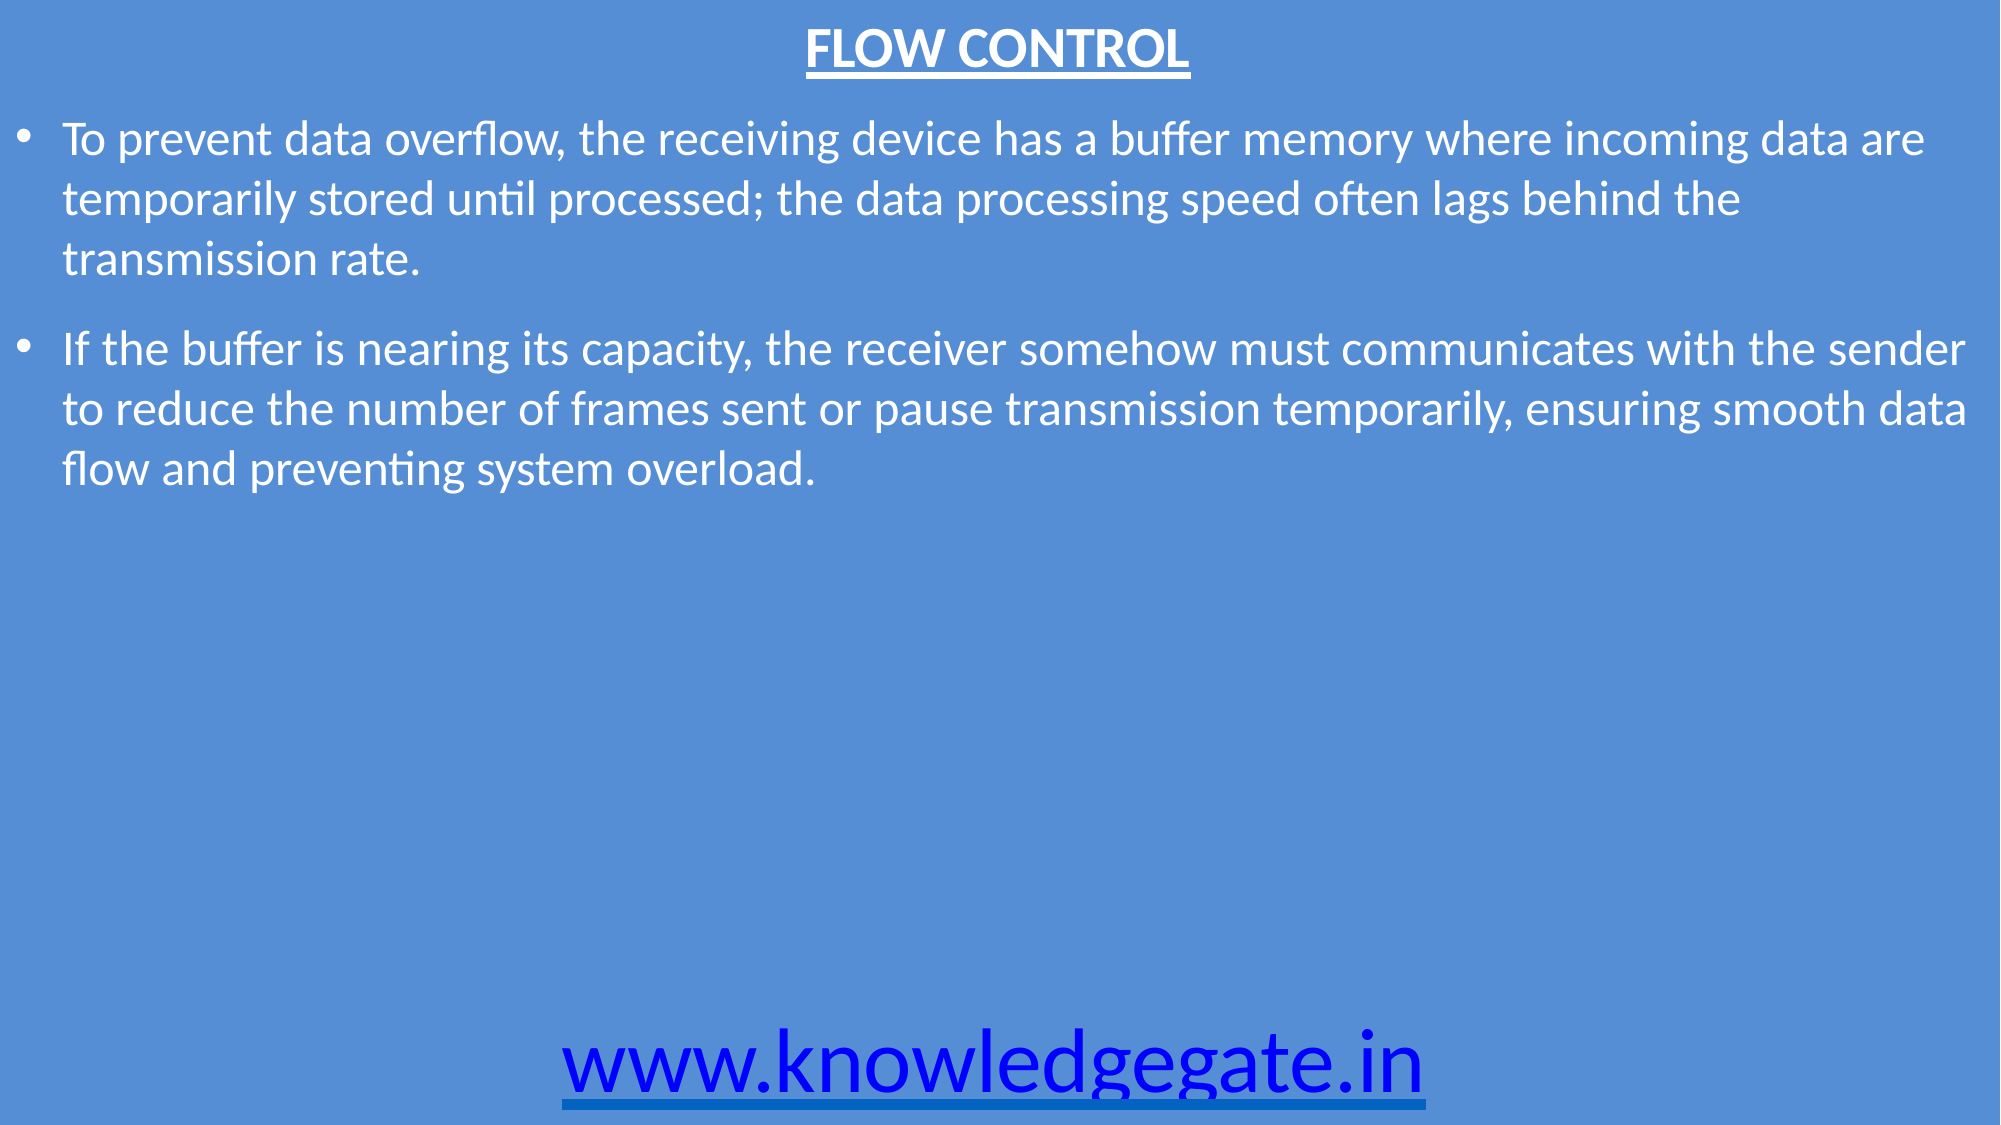

# FLOW CONTROL
To prevent data overflow, the receiving device has a buffer memory where incoming data are  temporarily stored until processed; the data processing speed often lags behind the  transmission rate.
If the buffer is nearing its capacity, the receiver somehow must communicates with the sender  to reduce the number of frames sent or pause transmission temporarily, ensuring smooth data  flow and preventing system overload.
www.knowledgegate.in